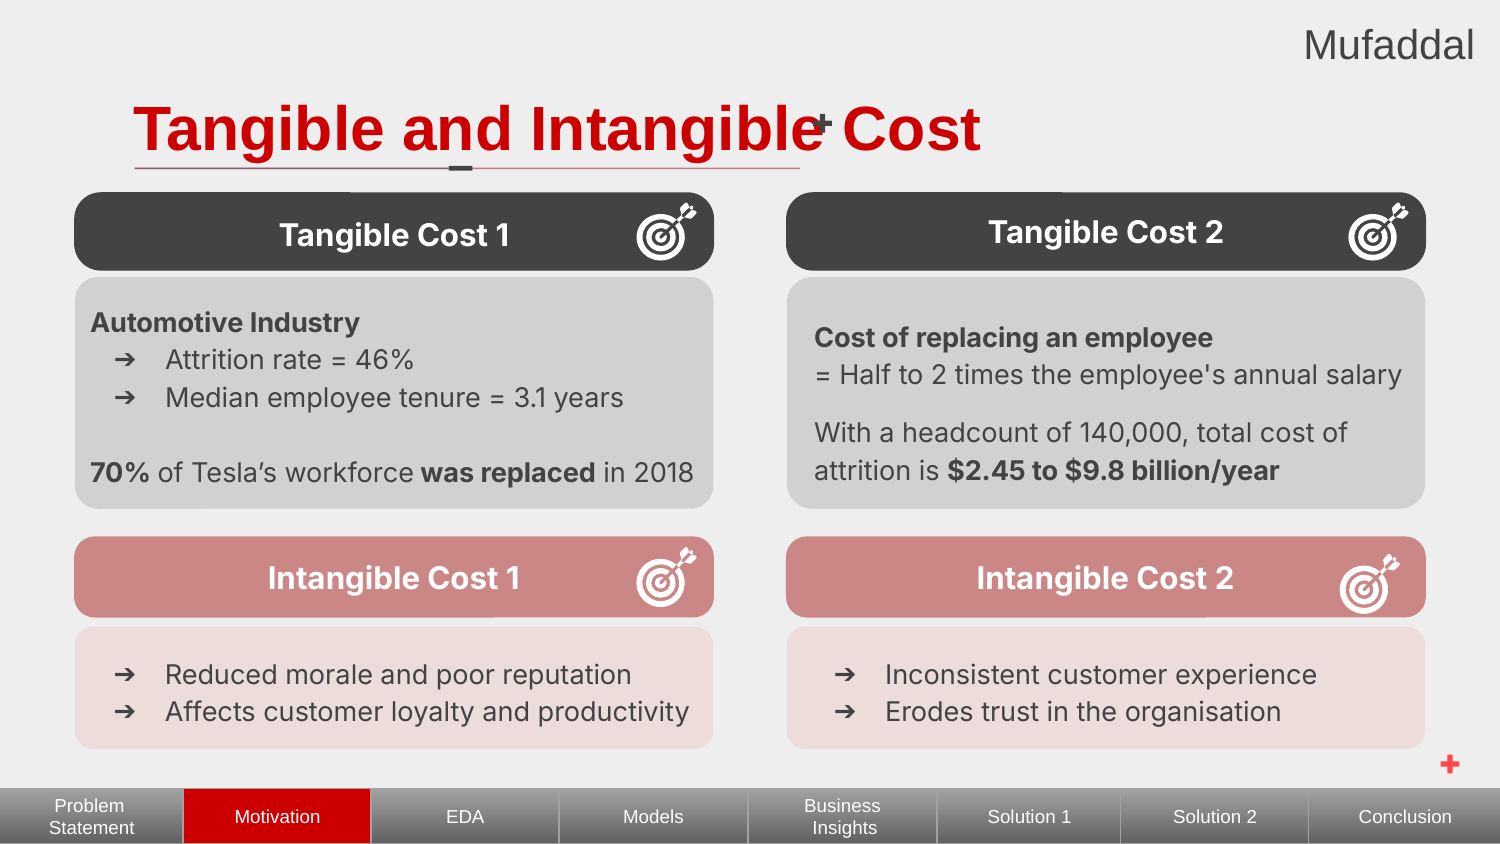

Mufaddal
# Tangible and Intangible Cost

Tangible Cost 1
Tangible Cost 2

Automotive Industry
Attrition rate = 46%
Median employee tenure = 3.1 years

70% of Tesla’s workforce was replaced in 2018
Cost of replacing an employee
= Half to 2 times the employee's annual salary
With a headcount of 140,000, total cost of attrition is $2.45 to $9.8 billion/year
Intangible Cost 1
Intangible Cost 2

Reduced morale and poor reputation
Affects customer loyalty and productivity
Inconsistent customer experience
Erodes trust in the organisation

Problem
Statement
Motivation
EDA
Models
Business
 Insights
Solution 1
Solution 2
Conclusion